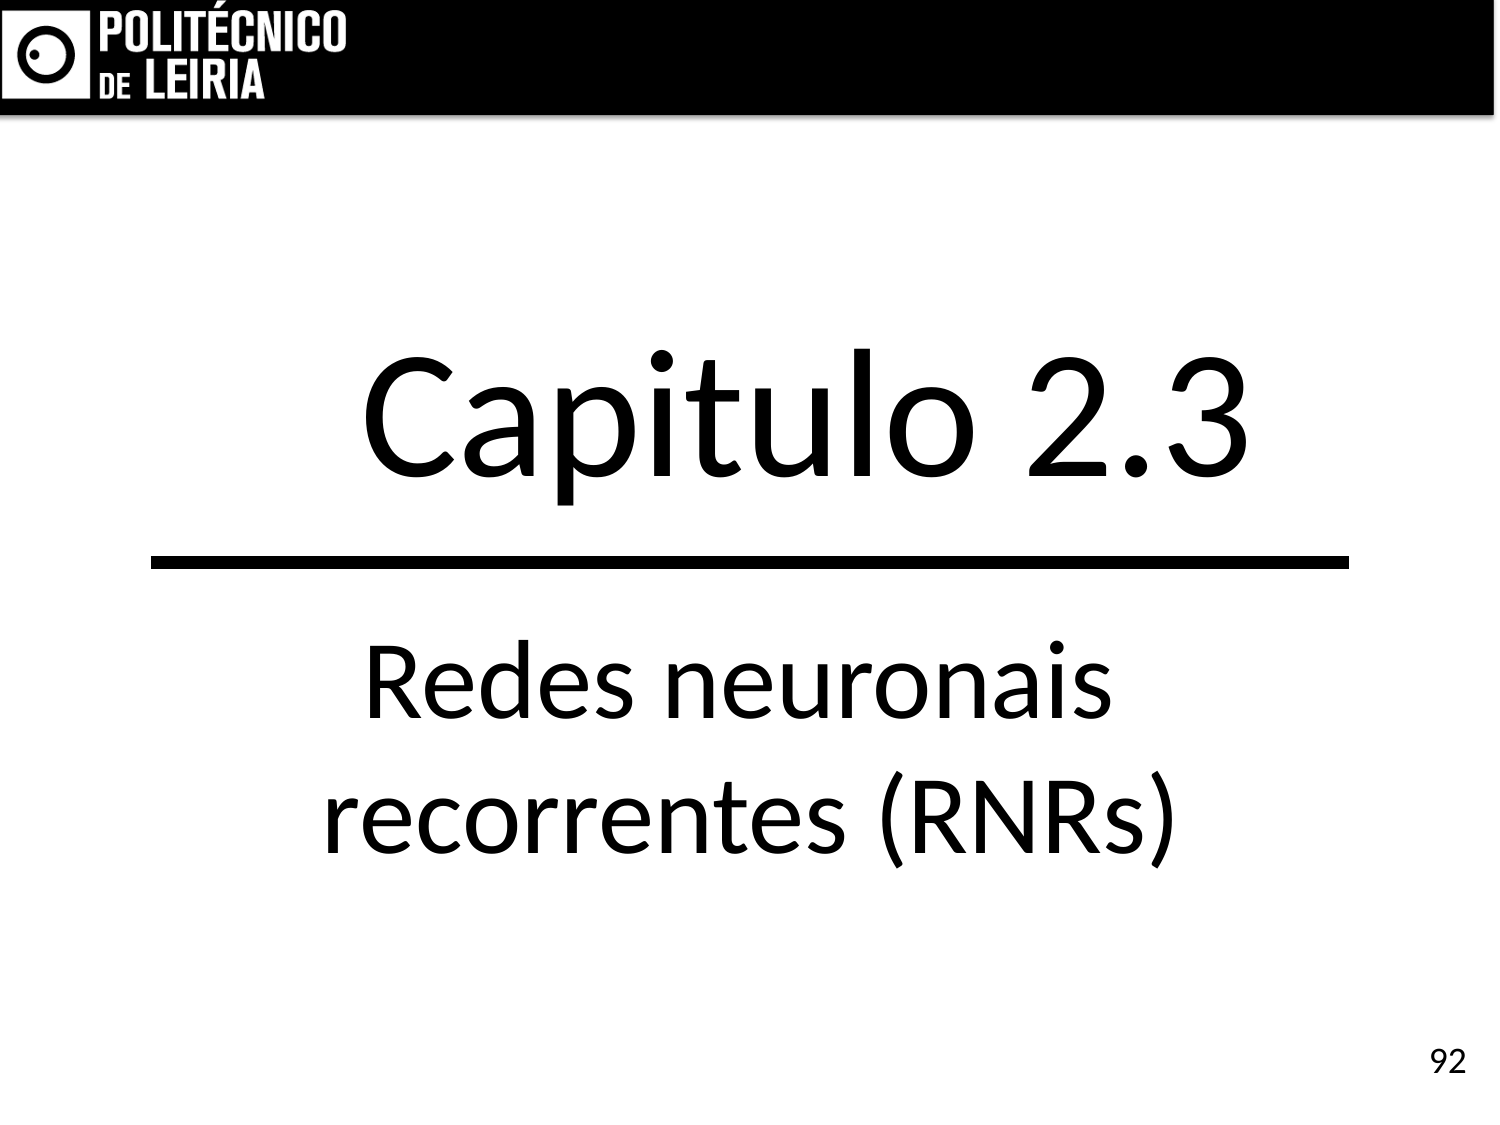

Capitulo 2.3
Redes neuronais
 recorrentes (RNRs)

92